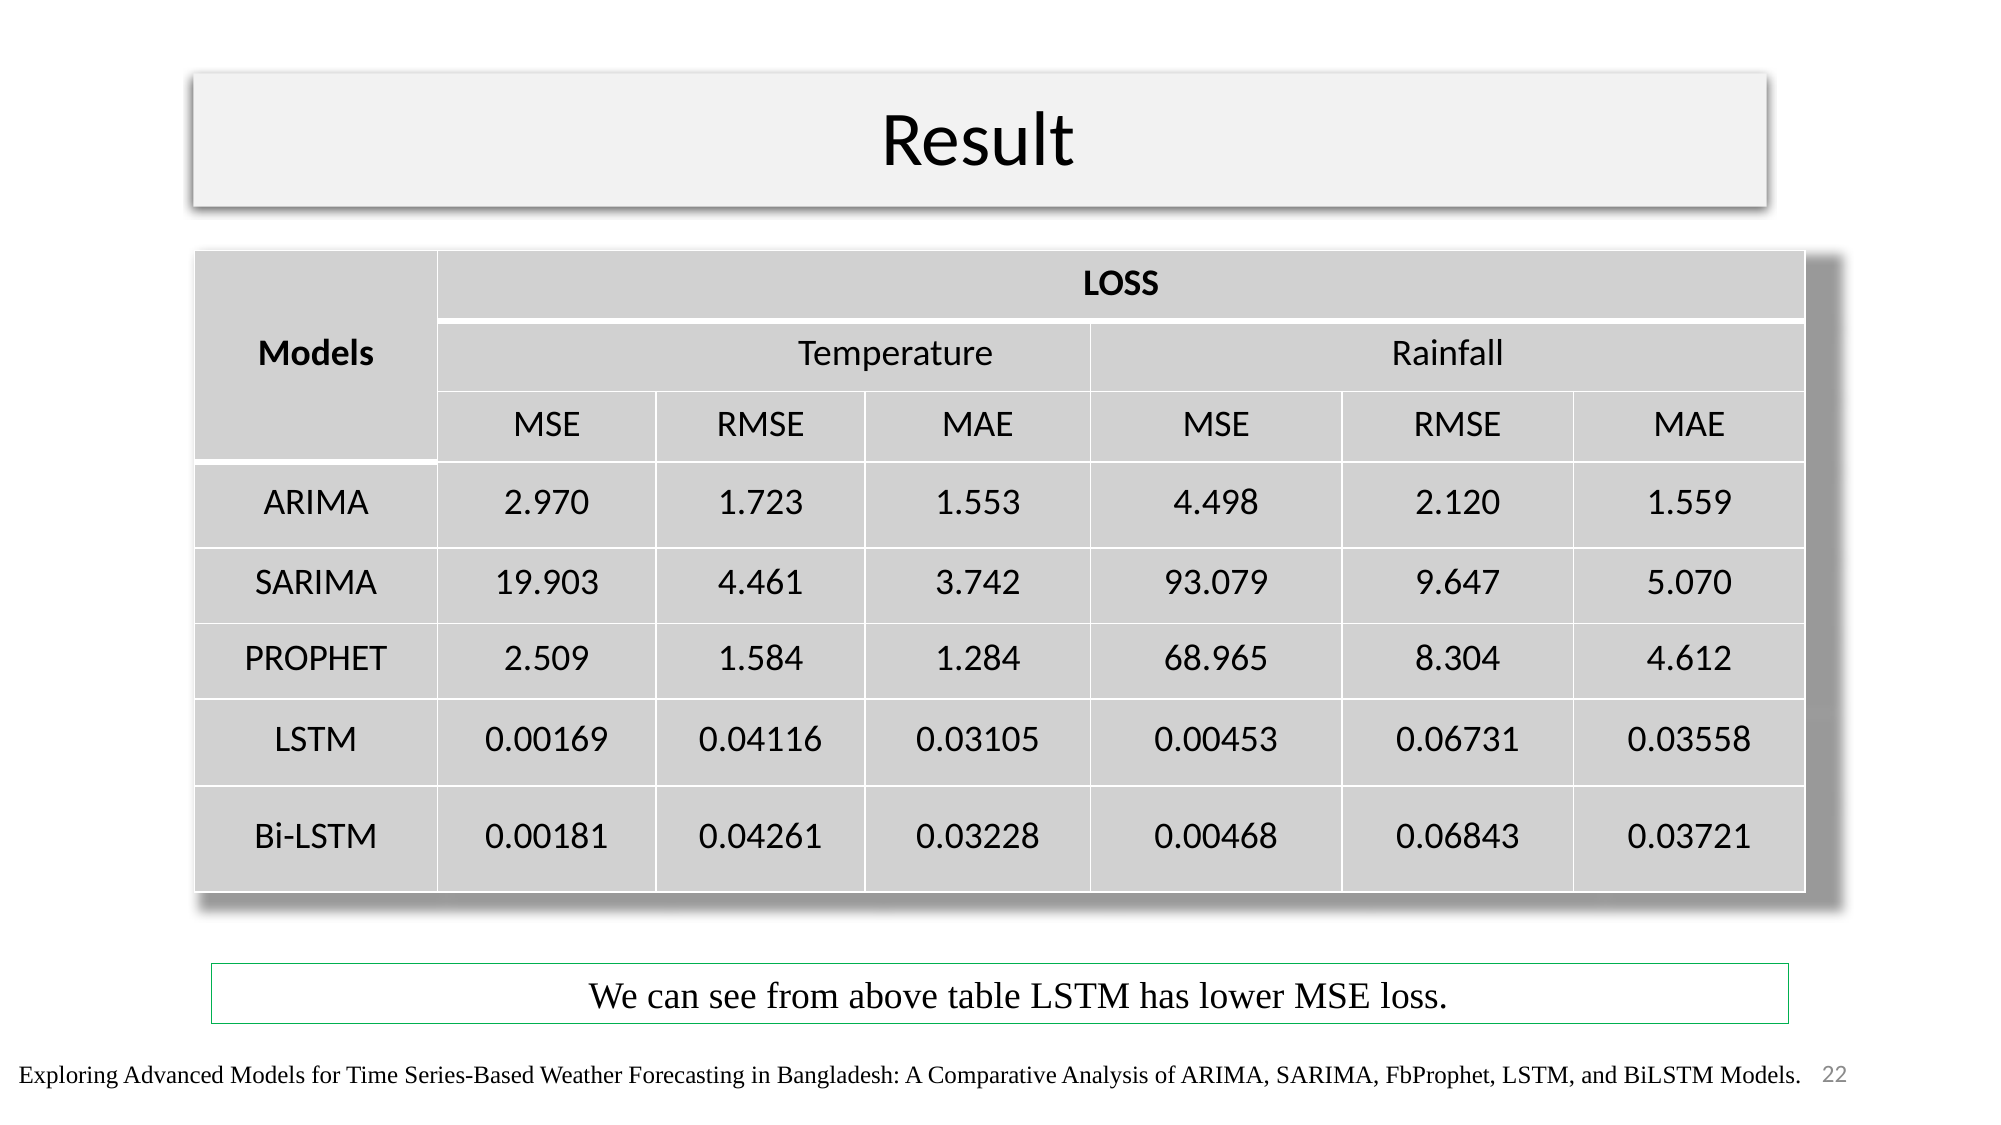

# Result
| Models | LOSS |  |  |  |  |  |
| --- | --- | --- | --- | --- | --- | --- |
|  | Temperature |  |  | Rainfall |  |  |
|  | MSE | RMSE | MAE | MSE | RMSE | MAE |
| ARIMA | 2.970 | 1.723 | 1.553 | 4.498 | 2.120 | 1.559 |
| SARIMA | 19.903 | 4.461 | 3.742 | 93.079 | 9.647 | 5.070 |
| PROPHET | 2.509 | 1.584 | 1.284 | 68.965 | 8.304 | 4.612 |
| LSTM | 0.00169 | 0.04116 | 0.03105 | 0.00453 | 0.06731 | 0.03558 |
| Bi-LSTM | 0.00181 | 0.04261 | 0.03228 | 0.00468 | 0.06843 | 0.03721 |

    We can see from above table LSTM has lower MSE loss.
22
Exploring Advanced Models for Time Series-Based Weather Forecasting in Bangladesh: A Comparative Analysis of ARIMA, SARIMA, FbProphet, LSTM, and BiLSTM Models.